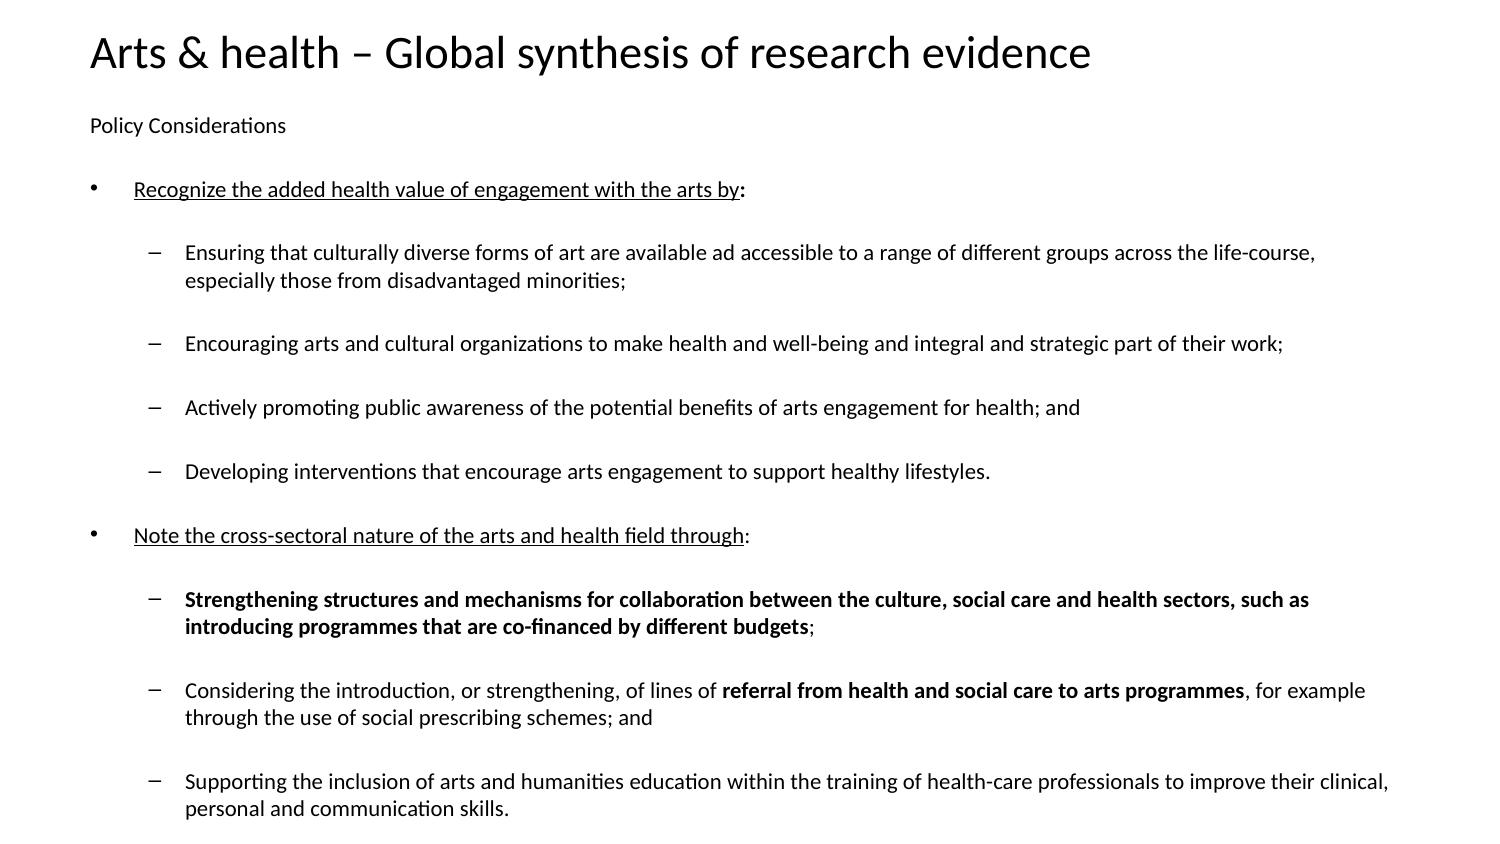

# Arts & health – Global synthesis of research evidence
Policy Considerations

Recognize the added health value of engagement with the arts by:

Ensuring that culturally diverse forms of art are available ad accessible to a range of different groups across the life-course, especially those from disadvantaged minorities;

Encouraging arts and cultural organizations to make health and well-being and integral and strategic part of their work;

Actively promoting public awareness of the potential benefits of arts engagement for health; and

Developing interventions that encourage arts engagement to support healthy lifestyles.

Note the cross-sectoral nature of the arts and health field through:

Strengthening structures and mechanisms for collaboration between the culture, social care and health sectors, such as introducing programmes that are co-financed by different budgets;

Considering the introduction, or strengthening, of lines of referral from health and social care to arts programmes, for example through the use of social prescribing schemes; and

Supporting the inclusion of arts and humanities education within the training of health-care professionals to improve their clinical, personal and communication skills.